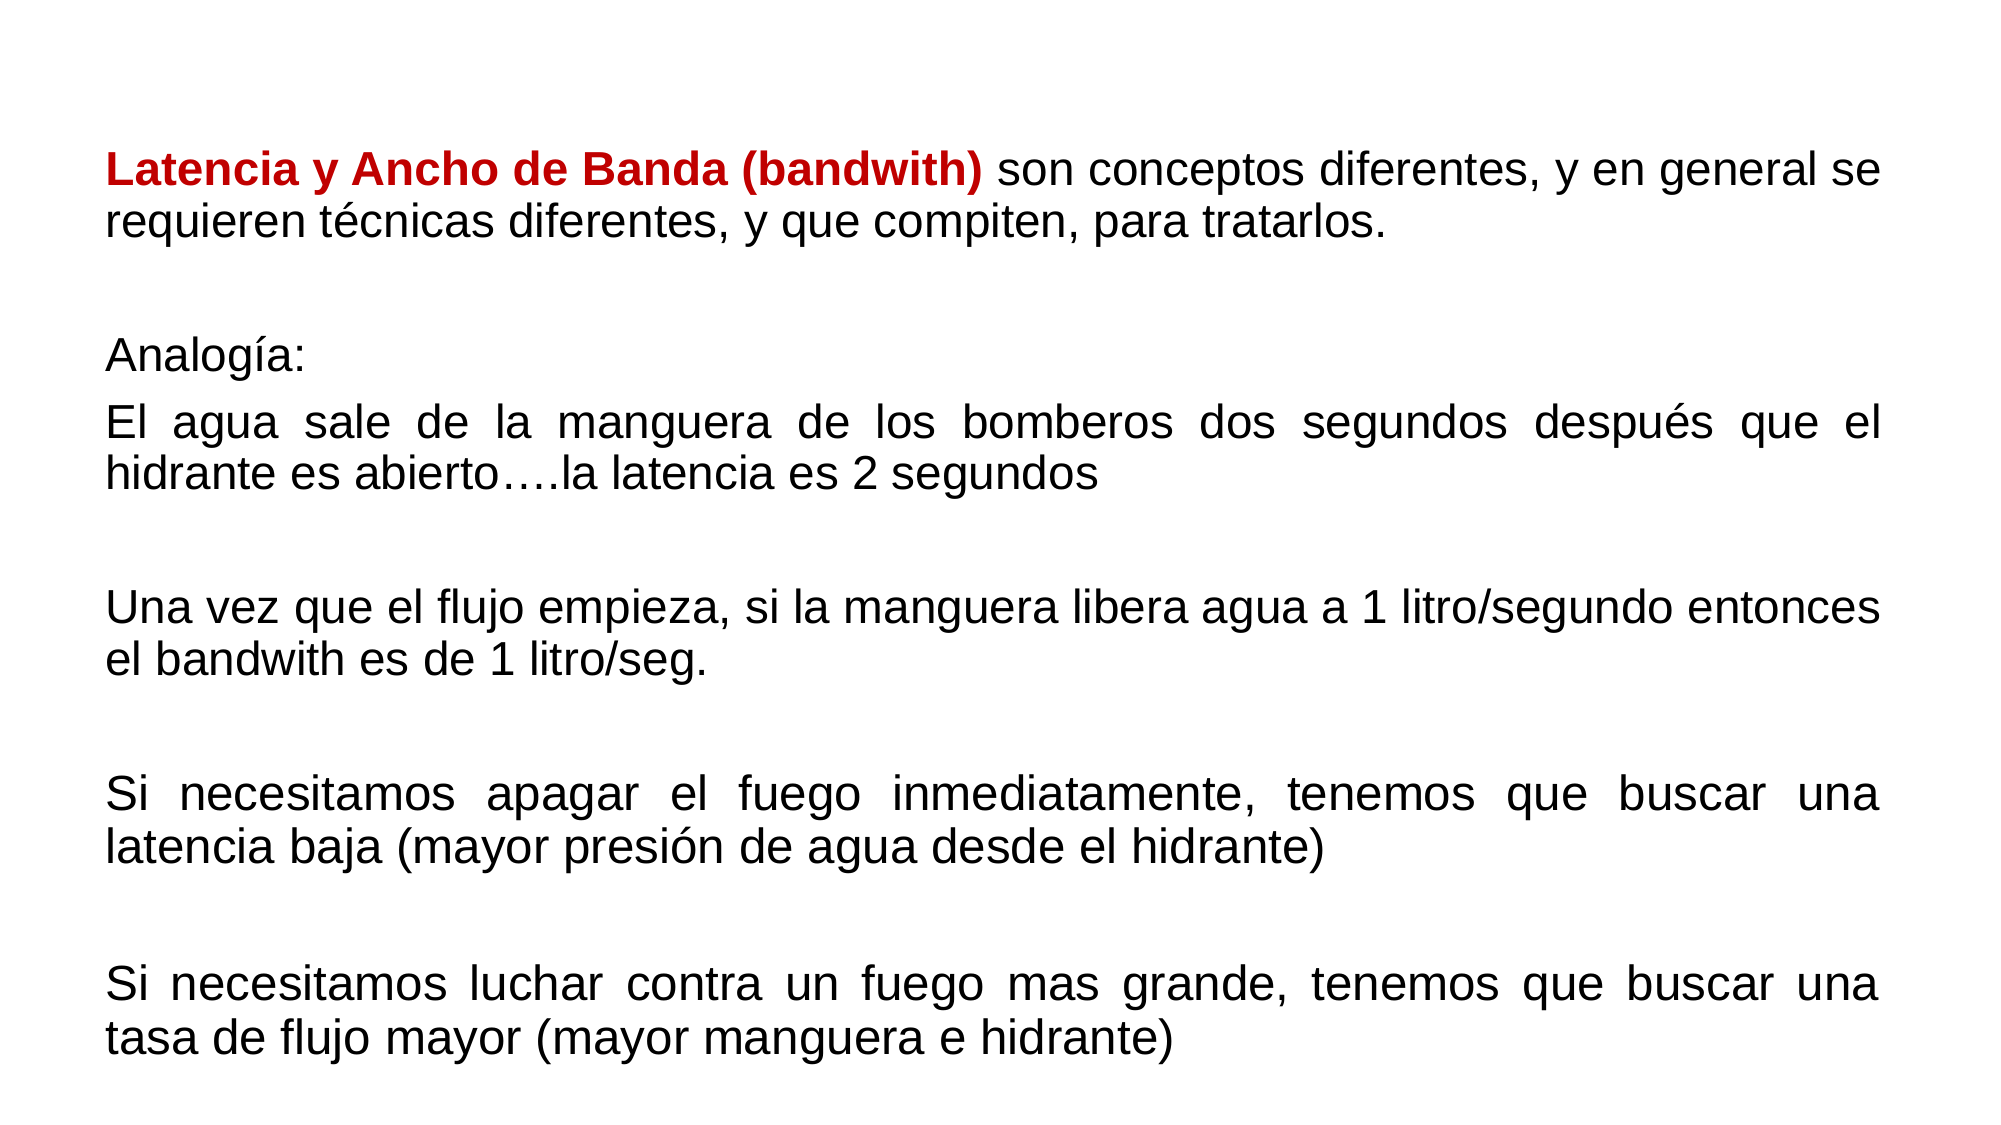

Latencia y Ancho de Banda (bandwith) son conceptos diferentes, y en general se requieren técnicas diferentes, y que compiten, para tratarlos.

Analogía:
El agua sale de la manguera de los bomberos dos segundos después que el hidrante es abierto….la latencia es 2 segundos

Una vez que el flujo empieza, si la manguera libera agua a 1 litro/segundo entonces el bandwith es de 1 litro/seg.

Si necesitamos apagar el fuego inmediatamente, tenemos que buscar una latencia baja (mayor presión de agua desde el hidrante)

Si necesitamos luchar contra un fuego mas grande, tenemos que buscar una tasa de flujo mayor (mayor manguera e hidrante)